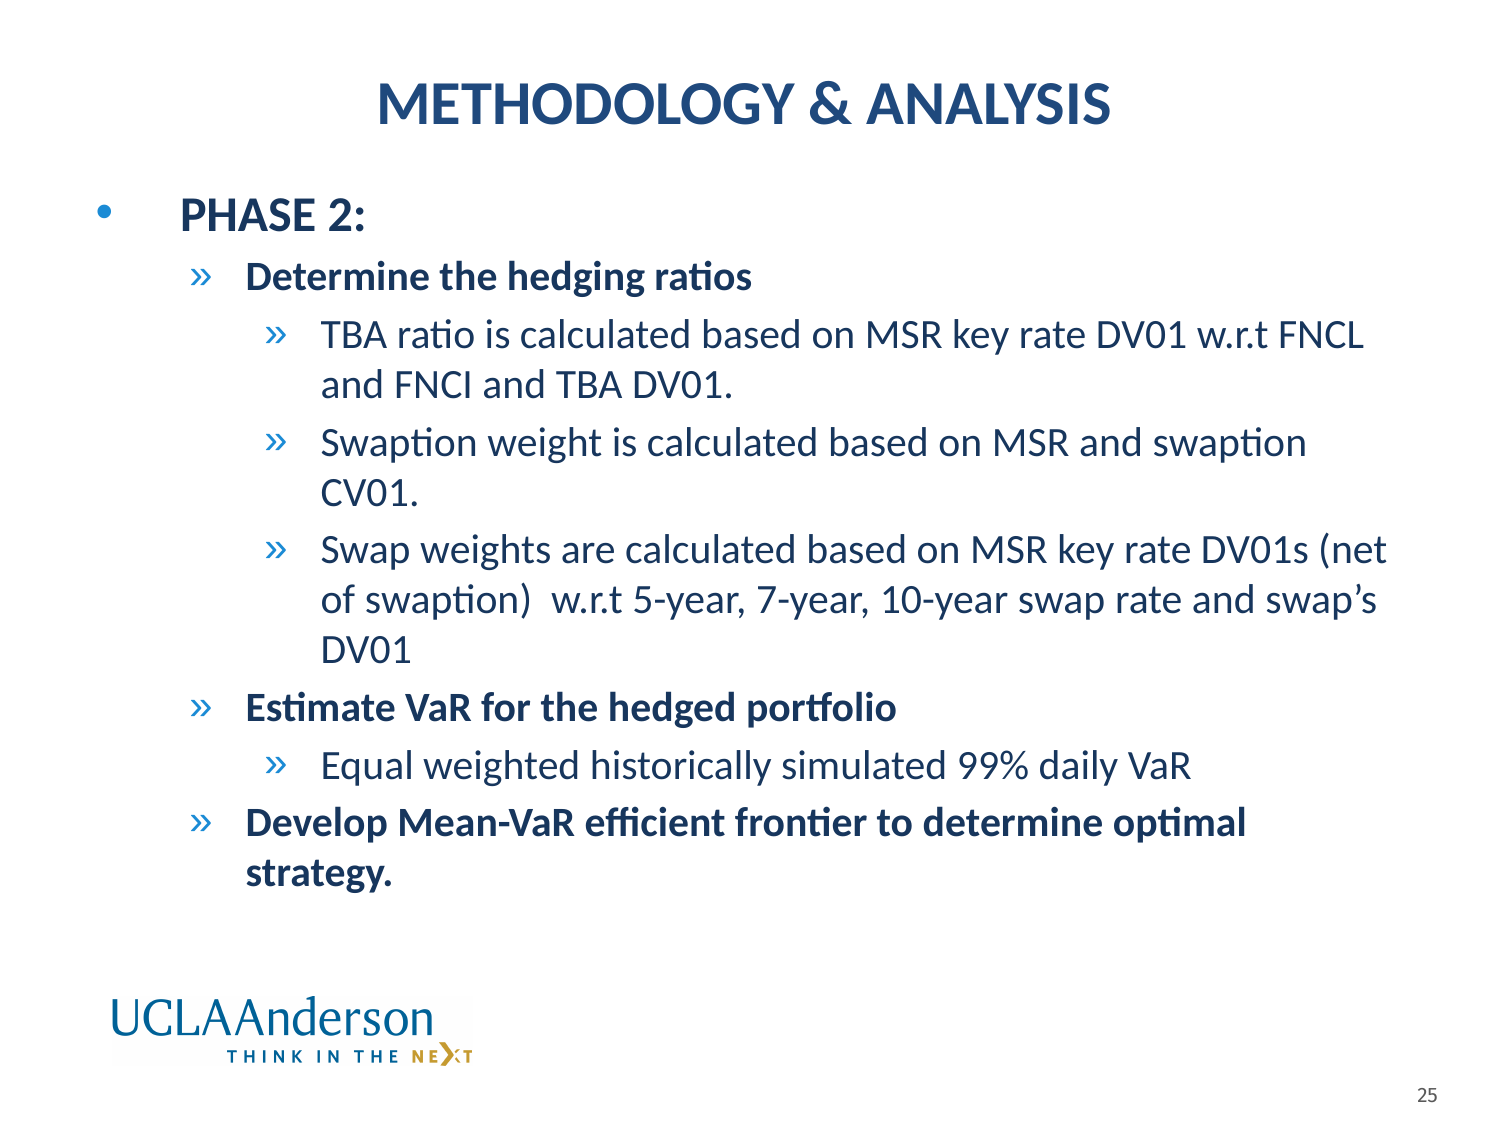

# METHODOLOGY & ANALYSIS
PHASE 2:
Determine the hedging ratios
TBA ratio is calculated based on MSR key rate DV01 w.r.t FNCL and FNCI and TBA DV01.
Swaption weight is calculated based on MSR and swaption CV01.
Swap weights are calculated based on MSR key rate DV01s (net of swaption)  w.r.t 5-year, 7-year, 10-year swap rate and swap’s DV01
Estimate VaR for the hedged portfolio
Equal weighted historically simulated 99% daily VaR
Develop Mean-VaR efficient frontier to determine optimal strategy.
SAA
25